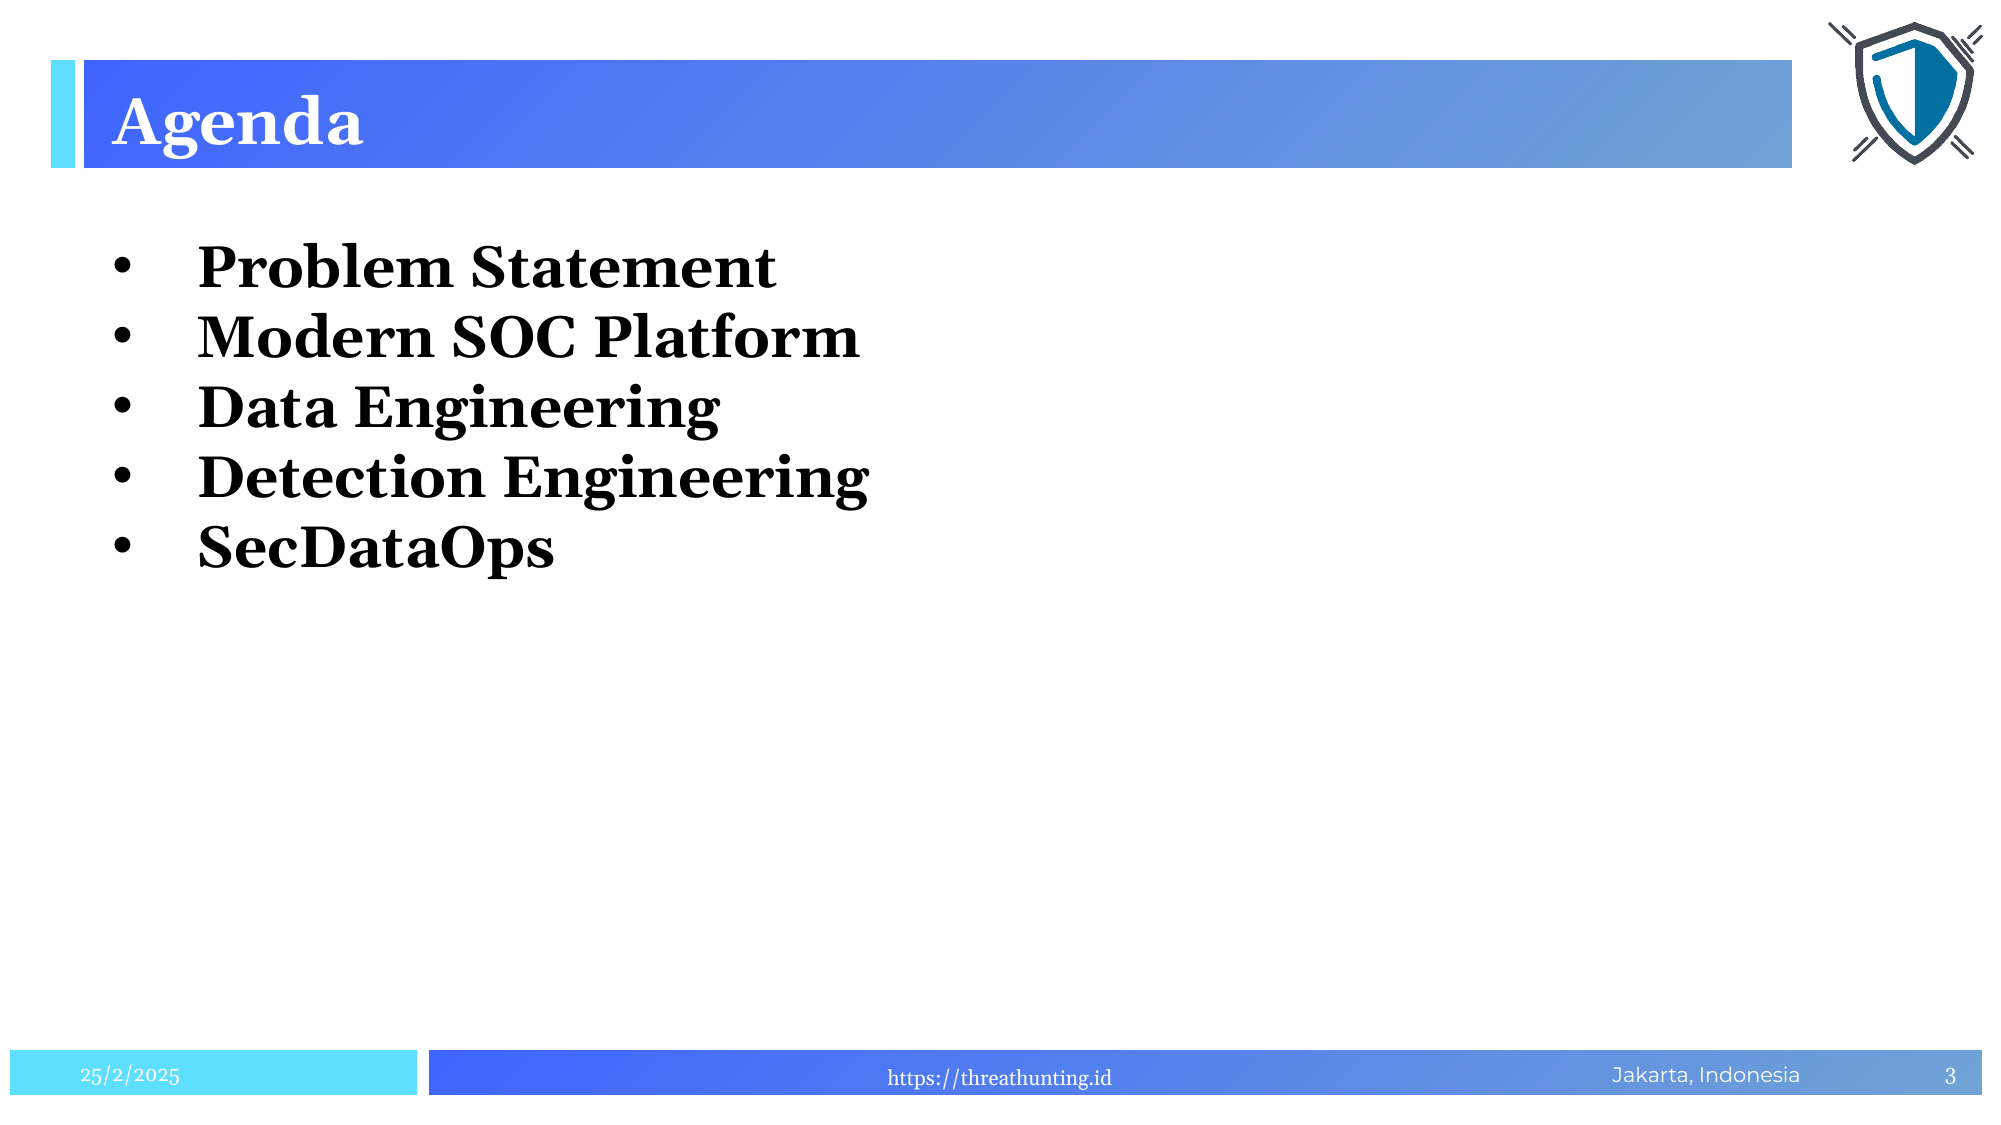

Agenda
Problem Statement
Modern SOC Platform
Data Engineering
Detection Engineering
SecDataOps
3
25/2/2025
https://threathunting.id